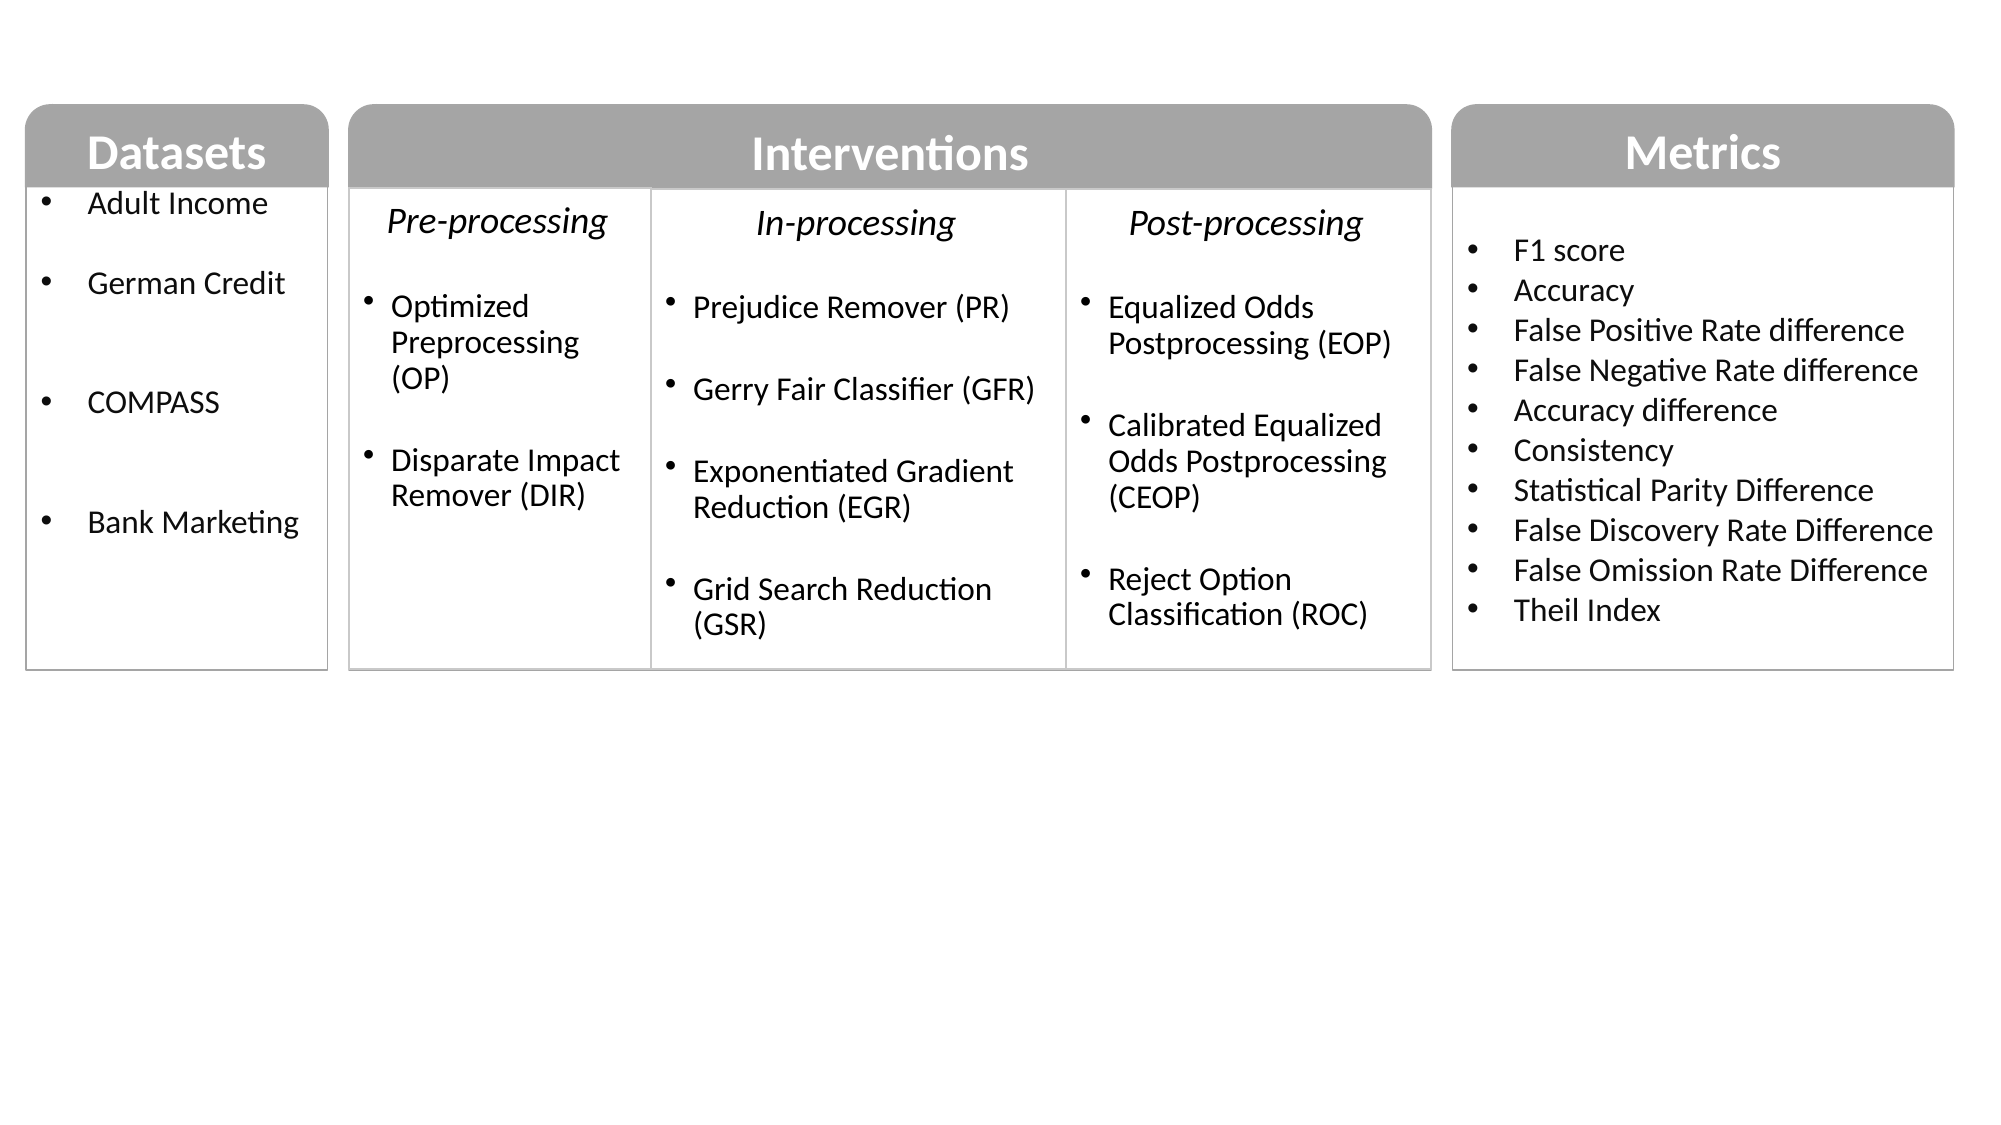

Interventions
Metrics
Datasets

Accuracy

F1 score
Accuracy
False Positive Rate difference
False Negative Rate difference
Accuracy difference
Consistency
Statistical Parity Difference
False Discovery Rate Difference
False Omission Rate Difference
Theil Index

Adult Income

German Credit

COMPASS

Bank Marketing

Pre-processing

Optimized Preprocessing (OP)

Disparate Impact Remover (DIR)
Post-processing

Equalized Odds Postprocessing (EOP)

Calibrated Equalized Odds Postprocessing (CEOP)

Reject Option Classification (ROC)
In-processing

Prejudice Remover (PR)

Gerry Fair Classifier (GFR)

Exponentiated Gradient Reduction (EGR)

Grid Search Reduction (GSR)